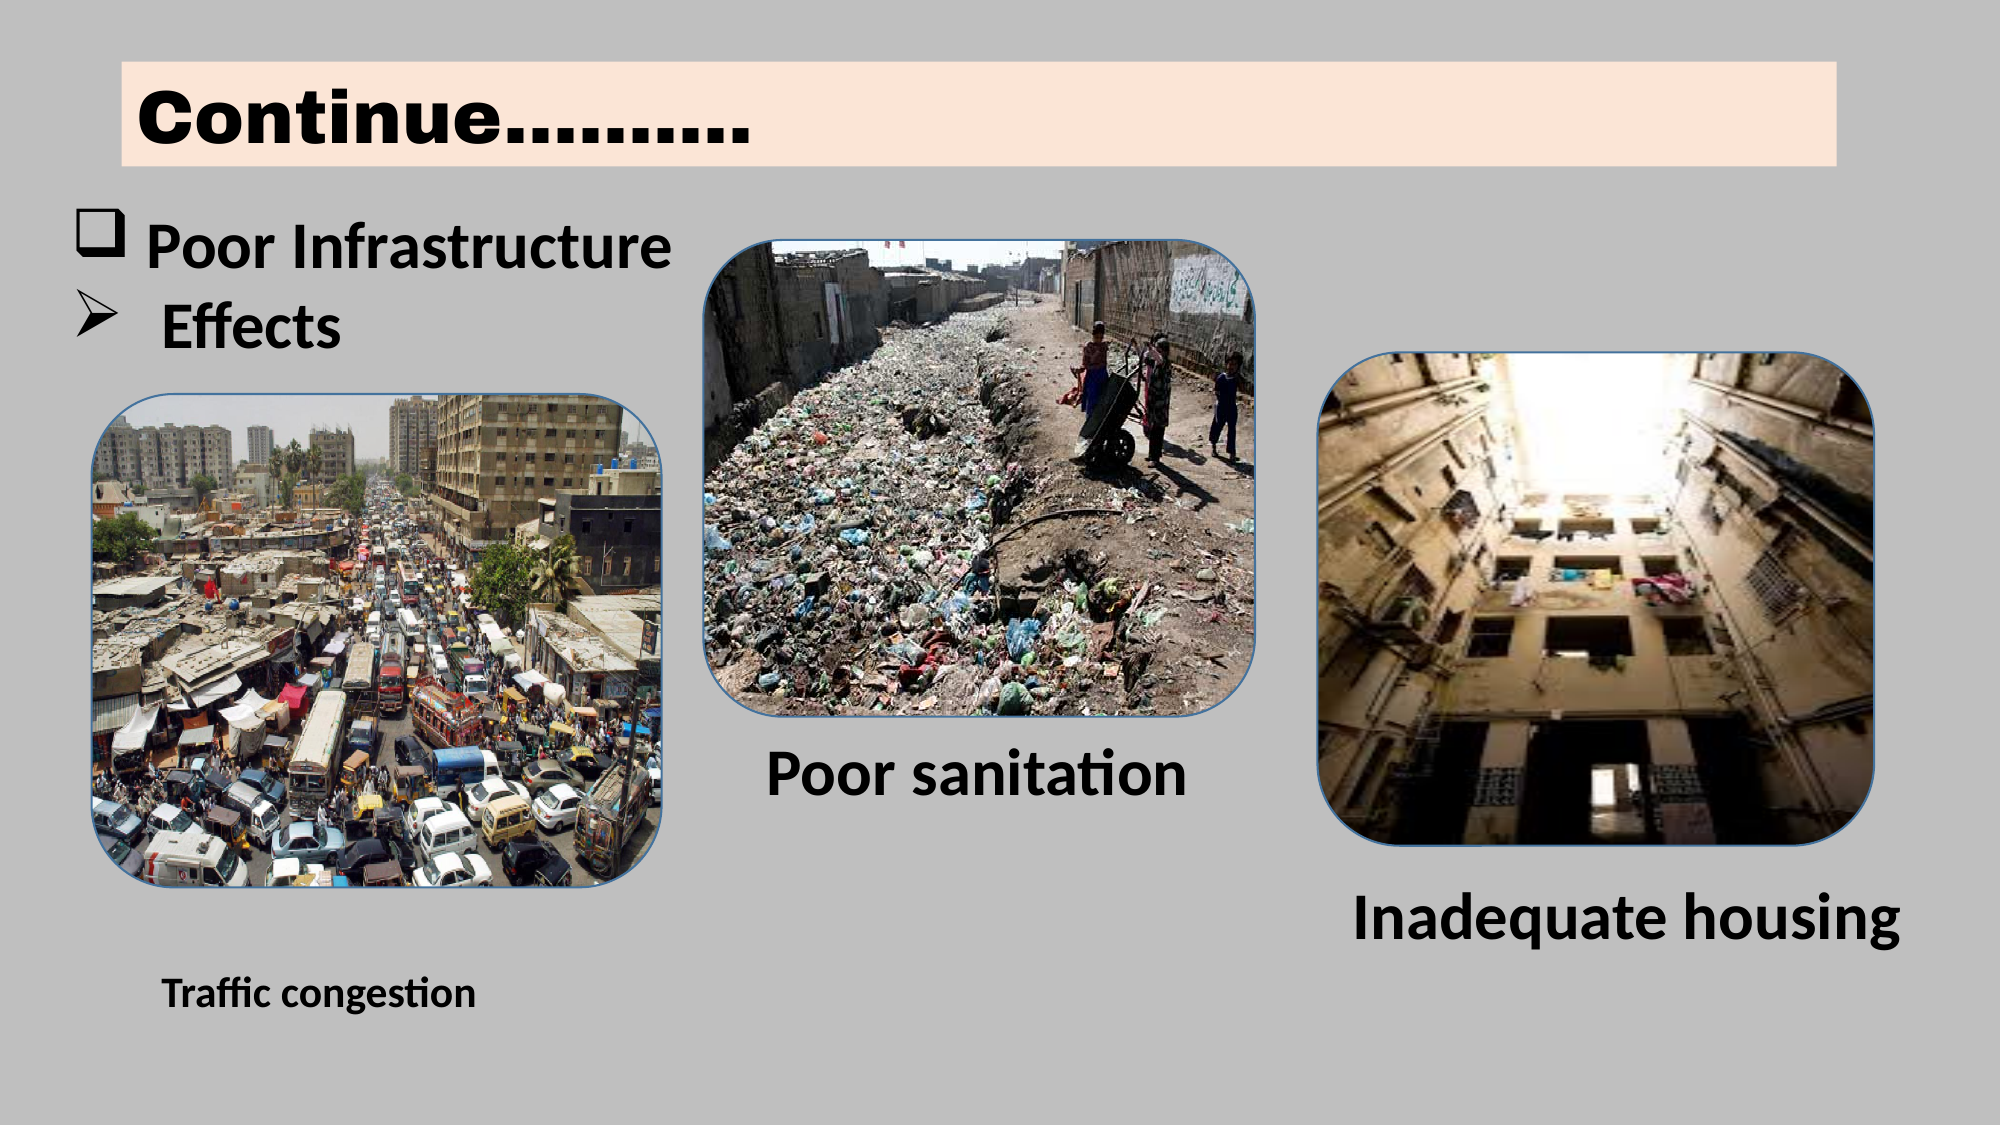

Continue……….
Poor Infrastructure
 Effects

Poor sanitation

Inadequate housing

Traffic congestion